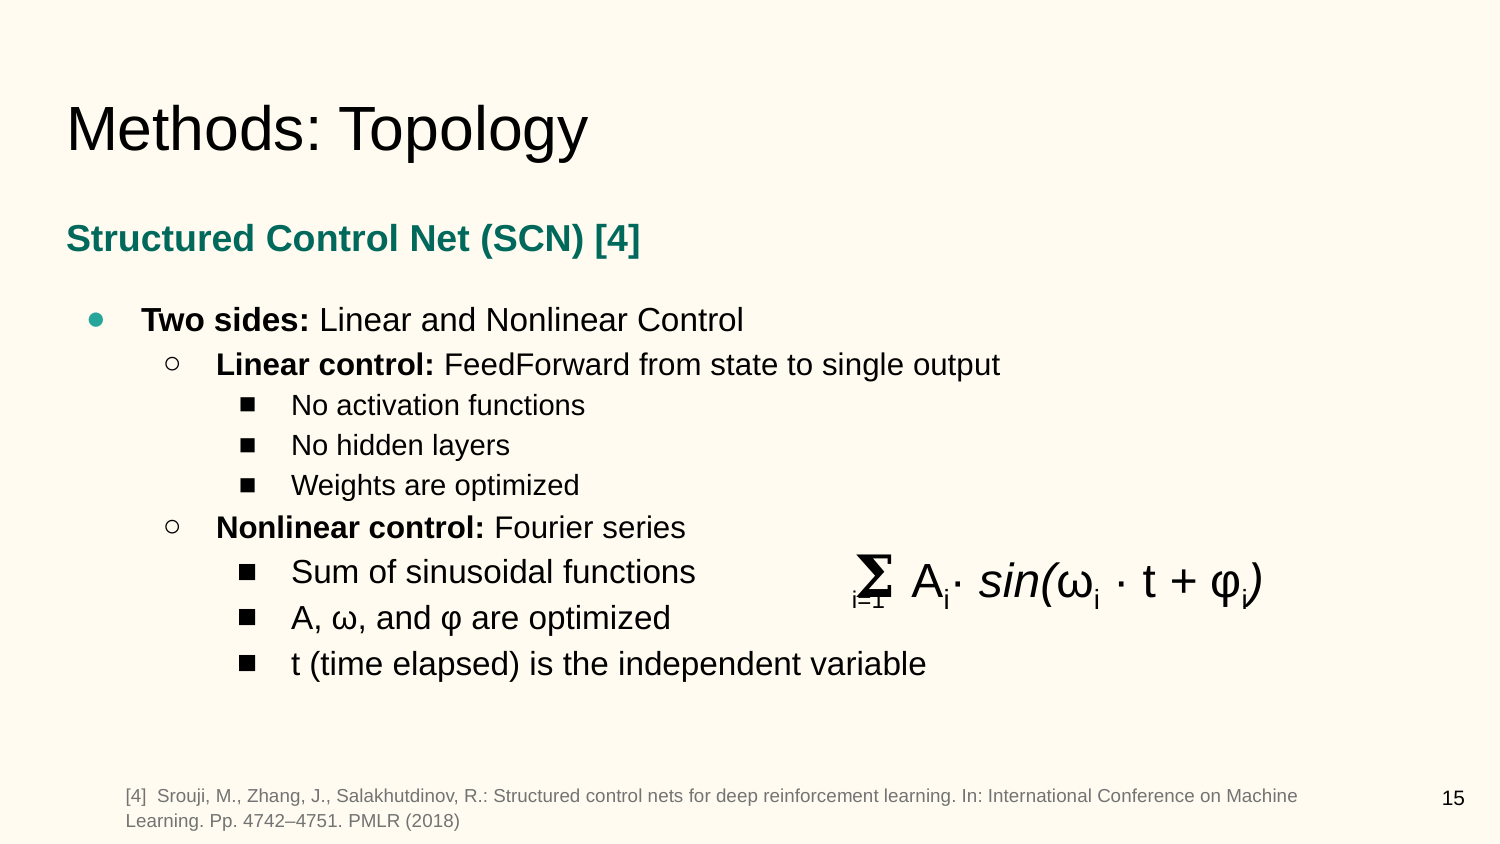

# Methods: Topology
Structured Control Net (SCN) [4]
Two sides: Linear and Nonlinear Control
Linear control: FeedForward from state to single output
No activation functions
No hidden layers
Weights are optimized
Nonlinear control: Fourier series
Sum of sinusoidal functions
A, ω, and φ are optimized
t (time elapsed) is the independent variable
𝚺  Ai· sin(ωi · t + φi)
i=1
15
[4]  Srouji, M., Zhang, J., Salakhutdinov, R.: Structured control nets for deep reinforcement learning. In: International Conference on Machine Learning. Pp. 4742–4751. PMLR (2018)